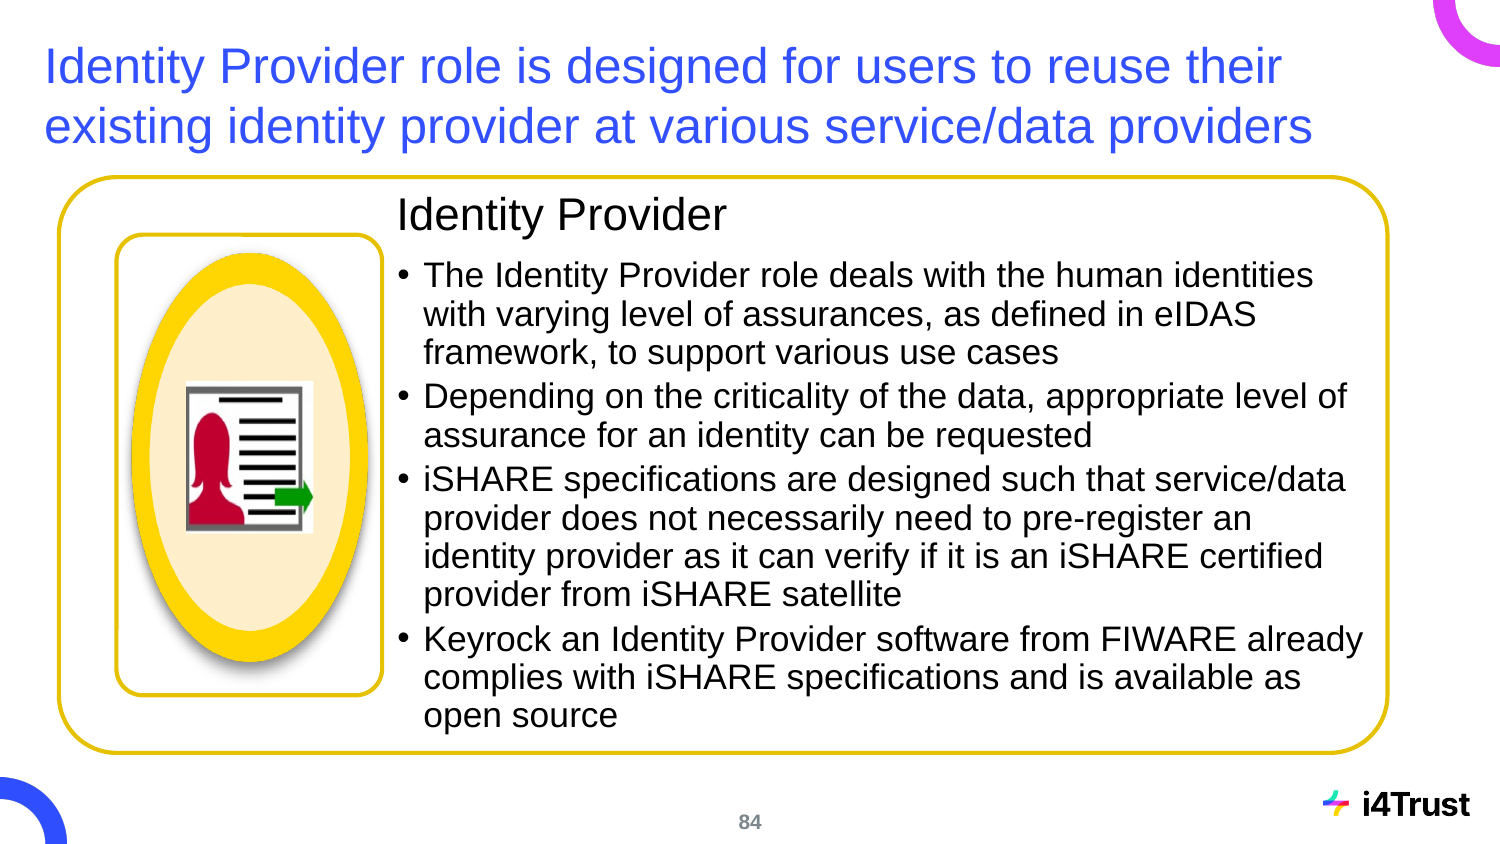

# Identity Provider role is designed for users to reuse their existing identity provider at various service/data providers

Identity Provider
The Identity Provider role deals with the human identities with varying level of assurances, as defined in eIDAS framework, to support various use cases
Depending on the criticality of the data, appropriate level of assurance for an identity can be requested
iSHARE specifications are designed such that service/data provider does not necessarily need to pre-register an identity provider as it can verify if it is an iSHARE certified provider from iSHARE satellite
Keyrock an Identity Provider software from FIWARE already complies with iSHARE specifications and is available as open source

84